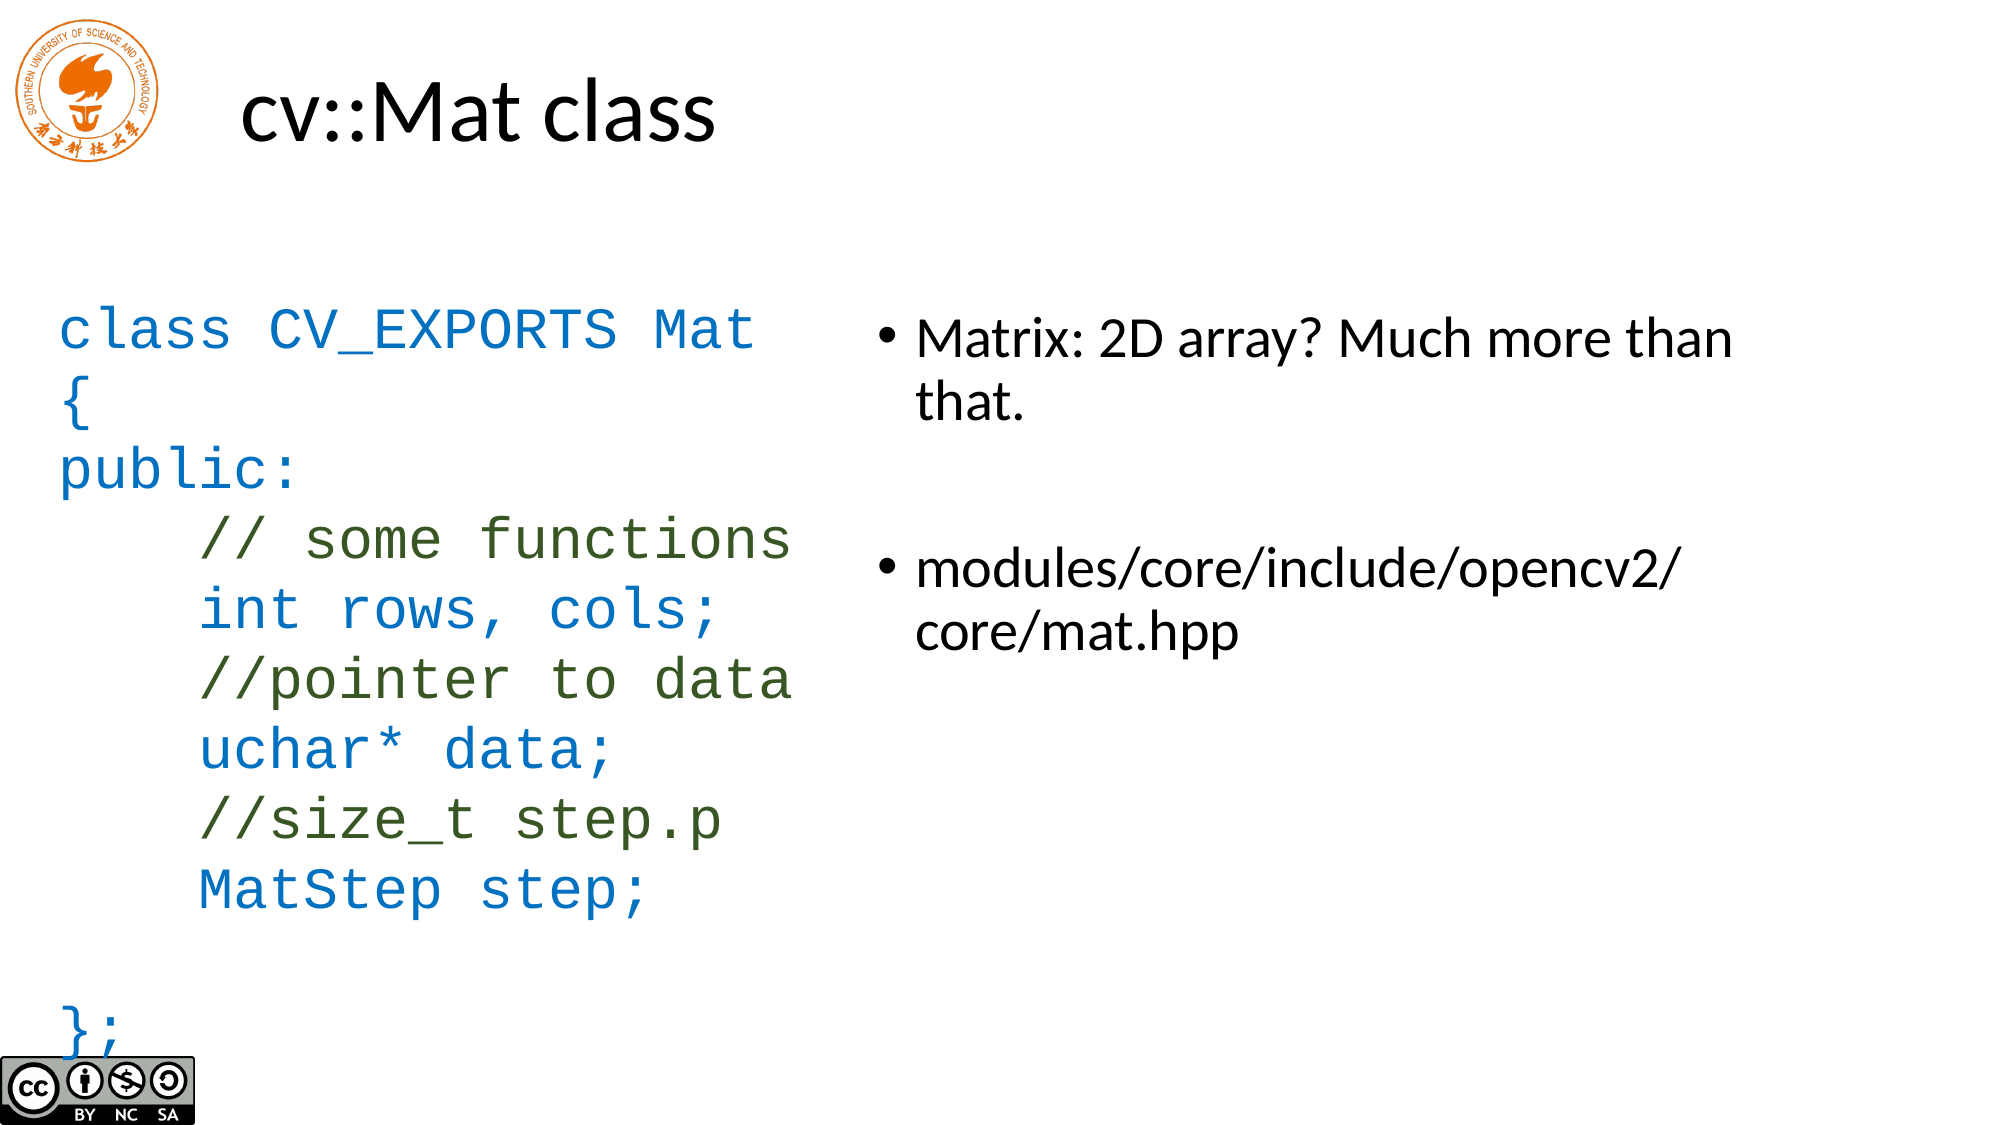

# cv::Mat class
class CV_EXPORTS Mat
{
public:
    // some functions
    int rows, cols;
    //pointer to data
    uchar* data;
    //size_t step.p
    MatStep step;

};
Matrix: 2D array? Much more than that.

modules/core/include/opencv2/core/mat.hpp